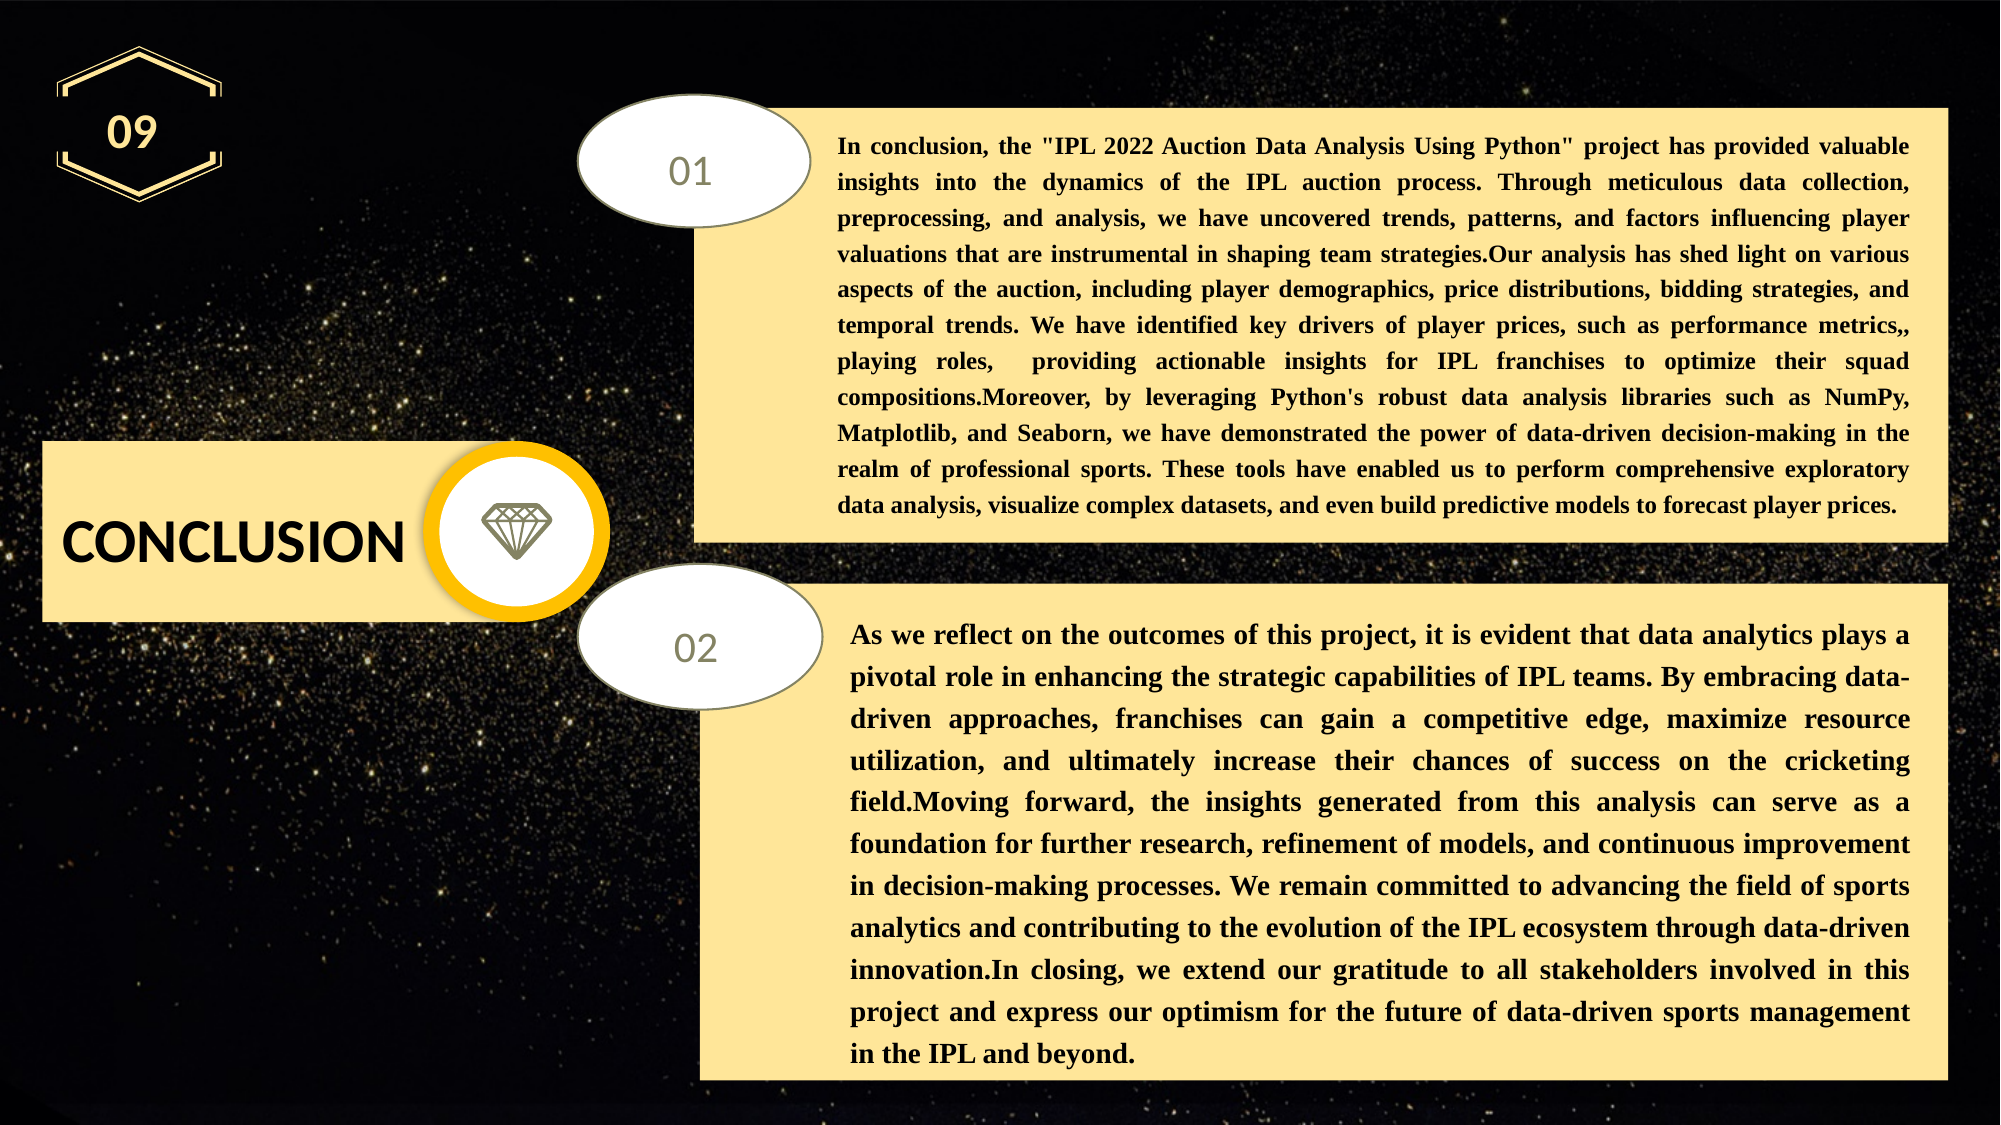

09

In conclusion, the "IPL 2022 Auction Data Analysis Using Python" project has provided valuable insights into the dynamics of the IPL auction process. Through meticulous data collection, preprocessing, and analysis, we have uncovered trends, patterns, and factors influencing player valuations that are instrumental in shaping team strategies.Our analysis has shed light on various aspects of the auction, including player demographics, price distributions, bidding strategies, and temporal trends. We have identified key drivers of player prices, such as performance metrics,, playing roles,  providing actionable insights for IPL franchises to optimize their squad compositions.Moreover, by leveraging Python's robust data analysis libraries such as NumPy, Matplotlib, and Seaborn, we have demonstrated the power of data-driven decision-making in the realm of professional sports. These tools have enabled us to perform comprehensive exploratory data analysis, visualize complex datasets, and even build predictive models to forecast player prices.

01

CONCLUSION

As we reflect on the outcomes of this project, it is evident that data analytics plays a pivotal role in enhancing the strategic capabilities of IPL teams. By embracing data-driven approaches, franchises can gain a competitive edge, maximize resource utilization, and ultimately increase their chances of success on the cricketing field.Moving forward, the insights generated from this analysis can serve as a foundation for further research, refinement of models, and continuous improvement in decision-making processes. We remain committed to advancing the field of sports analytics and contributing to the evolution of the IPL ecosystem through data-driven innovation.In closing, we extend our gratitude to all stakeholders involved in this project and express our optimism for the future of data-driven sports management in the IPL and beyond.

02